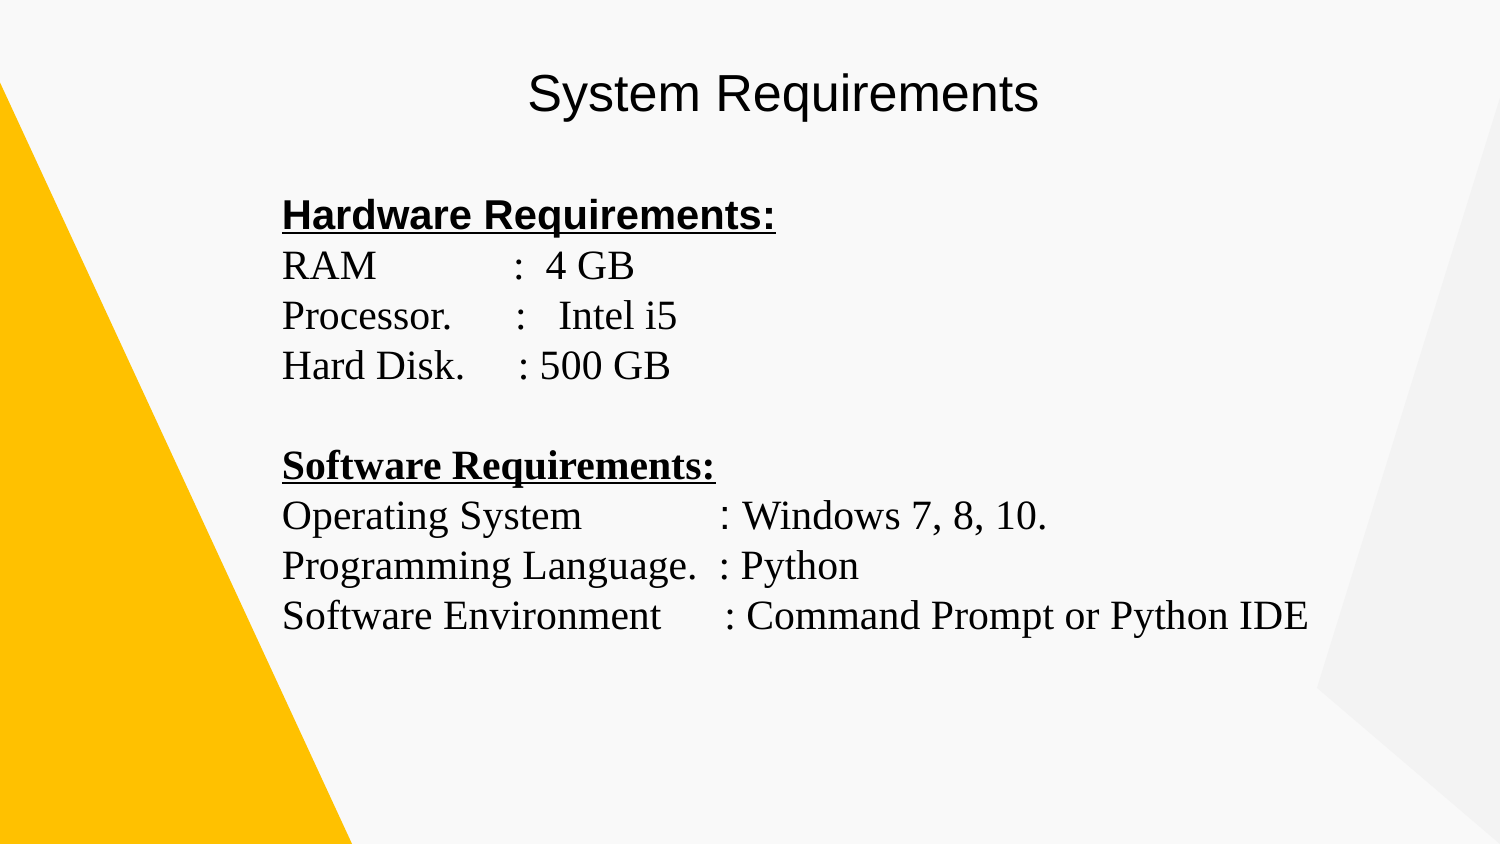

# System Requirements
Hardware Requirements:
RAM             :  4 GB
Processor.      :   Intel i5
Hard Disk.     : 500 GB

Software Requirements:
Operating System             : Windows 7, 8, 10.
Programming Language.  : Python
Software Environment      : Command Prompt or Python IDE